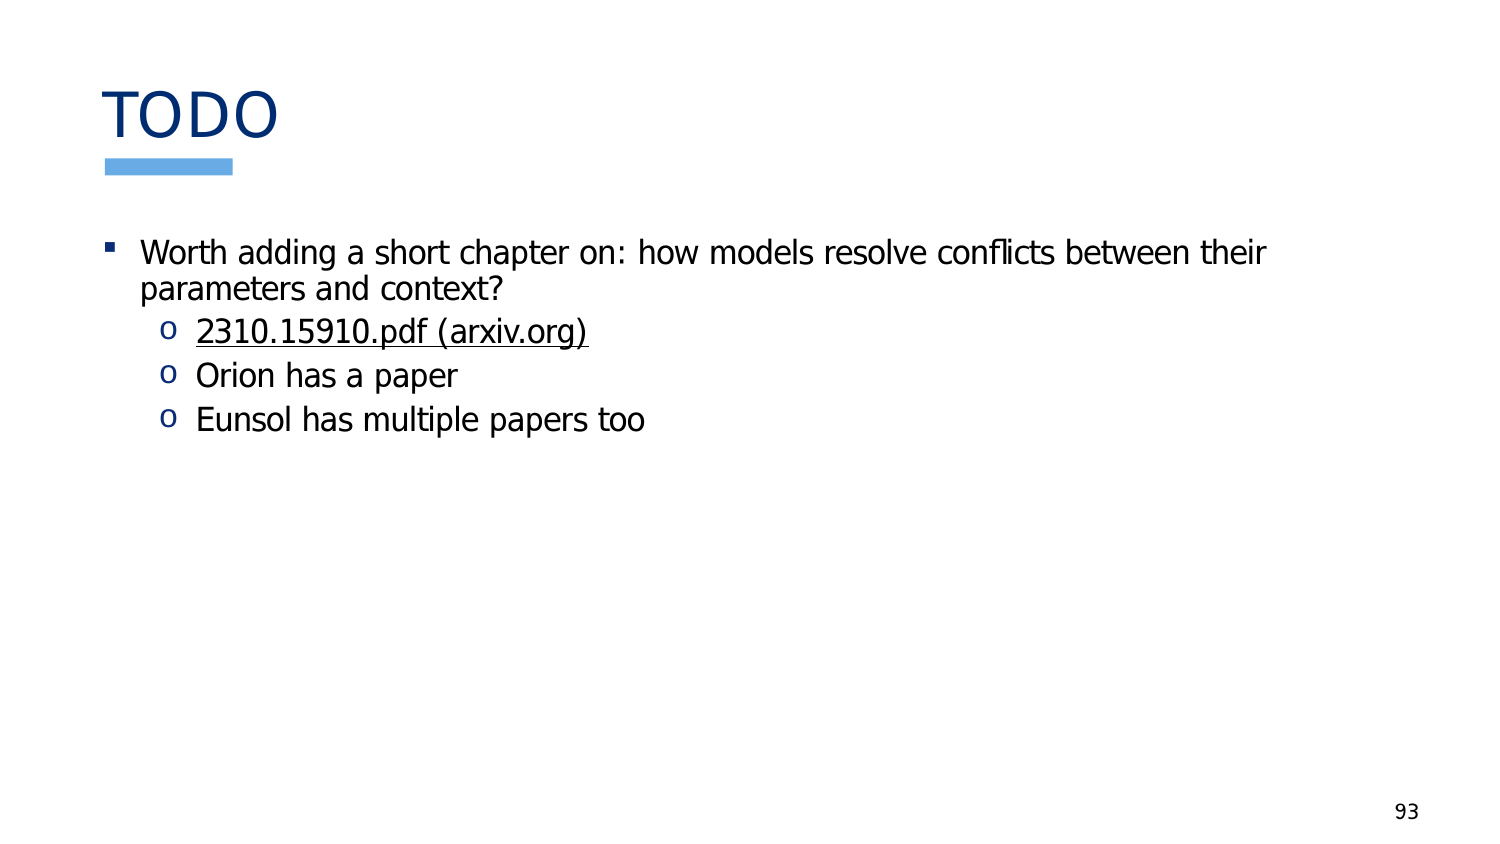

# TODO
Worth adding a short chapter on: how models resolve conflicts between their parameters and context?
2310.15910.pdf (arxiv.org)
Orion has a paper
Eunsol has multiple papers too